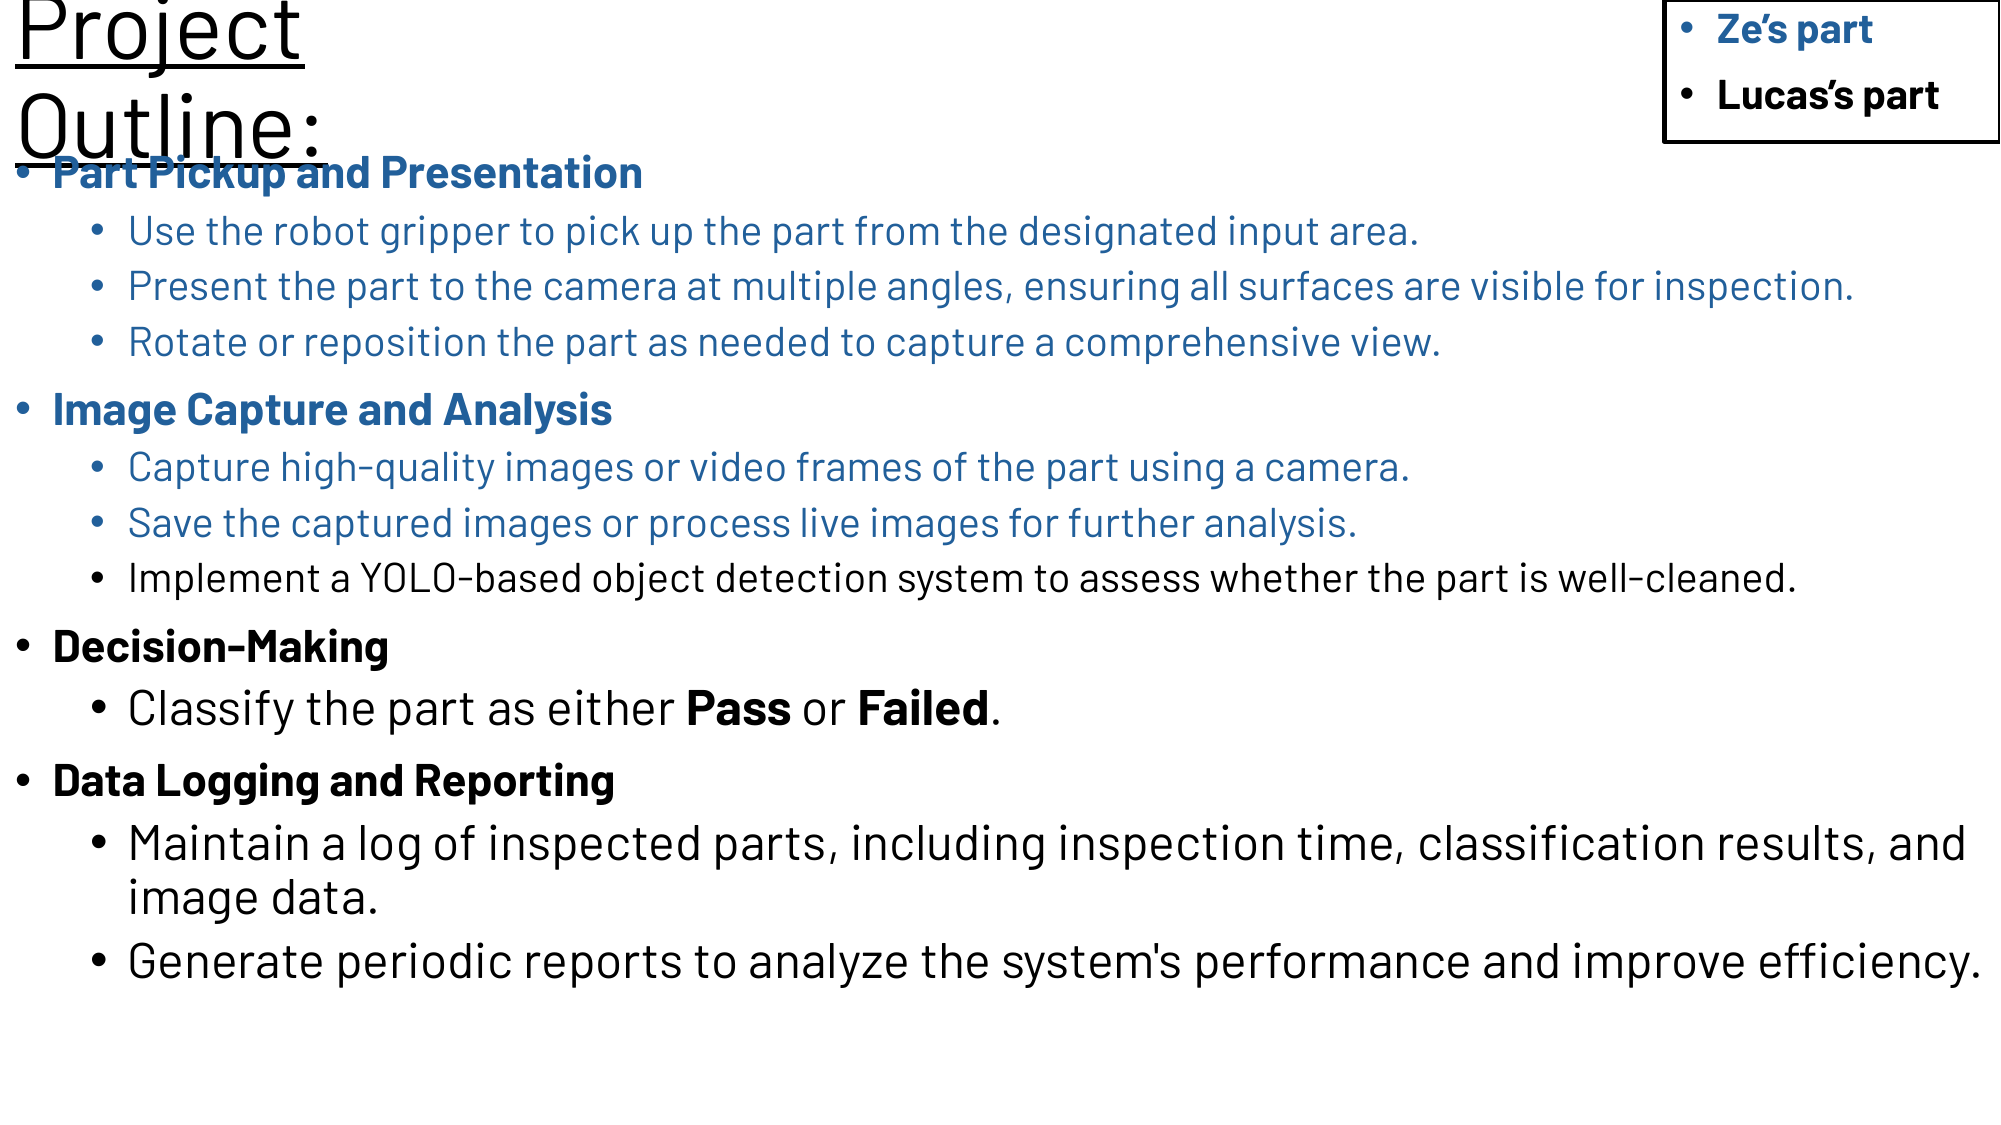

# Project Outline:
Ze’s part
Lucas’s part
Part Pickup and Presentation
Use the robot gripper to pick up the part from the designated input area.
Present the part to the camera at multiple angles, ensuring all surfaces are visible for inspection.
Rotate or reposition the part as needed to capture a comprehensive view.
Image Capture and Analysis
Capture high-quality images or video frames of the part using a camera.
Save the captured images or process live images for further analysis.
Implement a YOLO-based object detection system to assess whether the part is well-cleaned.
Decision-Making
Classify the part as either Pass or Failed.
Data Logging and Reporting
Maintain a log of inspected parts, including inspection time, classification results, and image data.
Generate periodic reports to analyze the system's performance and improve efficiency.